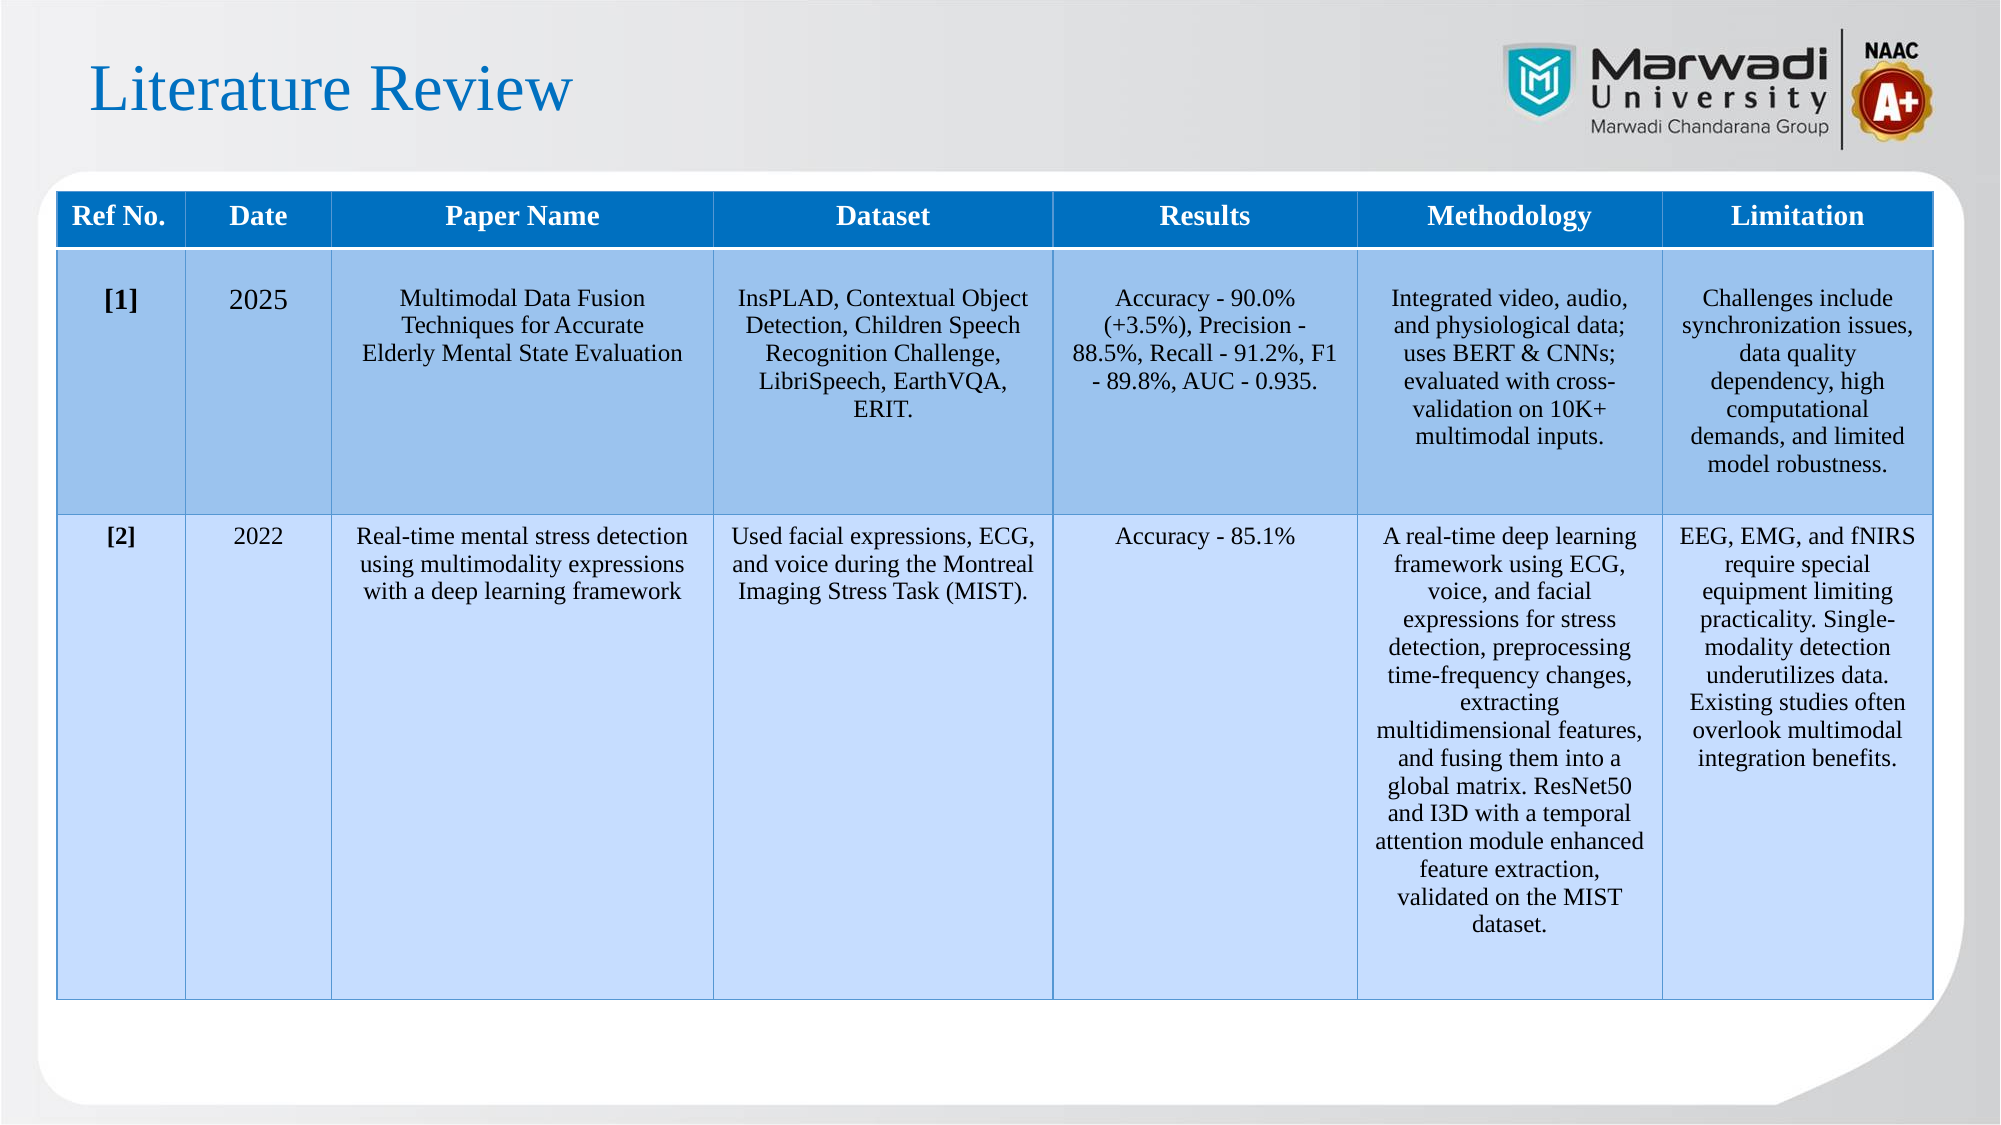

# Literature Review
| Ref No. | Date | Paper Name | Dataset | Results | Methodology | Limitation |
| --- | --- | --- | --- | --- | --- | --- |
| [1] | 2025 | Multimodal Data Fusion Techniques for Accurate Elderly Mental State Evaluation | InsPLAD, Contextual Object Detection, Children Speech Recognition Challenge, LibriSpeech, EarthVQA, ERIT. | Accuracy - 90.0% (+3.5%), Precision - 88.5%, Recall - 91.2%, F1 - 89.8%, AUC - 0.935. | Integrated video, audio, and physiological data; uses BERT & CNNs; evaluated with cross-validation on 10K+ multimodal inputs. | Challenges include synchronization issues, data quality dependency, high computational demands, and limited model robustness. |
| [2] | 2022 | Real-time mental stress detection using multimodality expressions with a deep learning framework | Used facial expressions, ECG, and voice during the Montreal Imaging Stress Task (MIST). | Accuracy - 85.1% | A real-time deep learning framework using ECG, voice, and facial expressions for stress detection, preprocessing time-frequency changes, extracting multidimensional features, and fusing them into a global matrix. ResNet50 and I3D with a temporal attention module enhanced feature extraction, validated on the MIST dataset. | EEG, EMG, and fNIRS require special equipment limiting practicality. Single-modality detection underutilizes data. Existing studies often overlook multimodal integration benefits. |